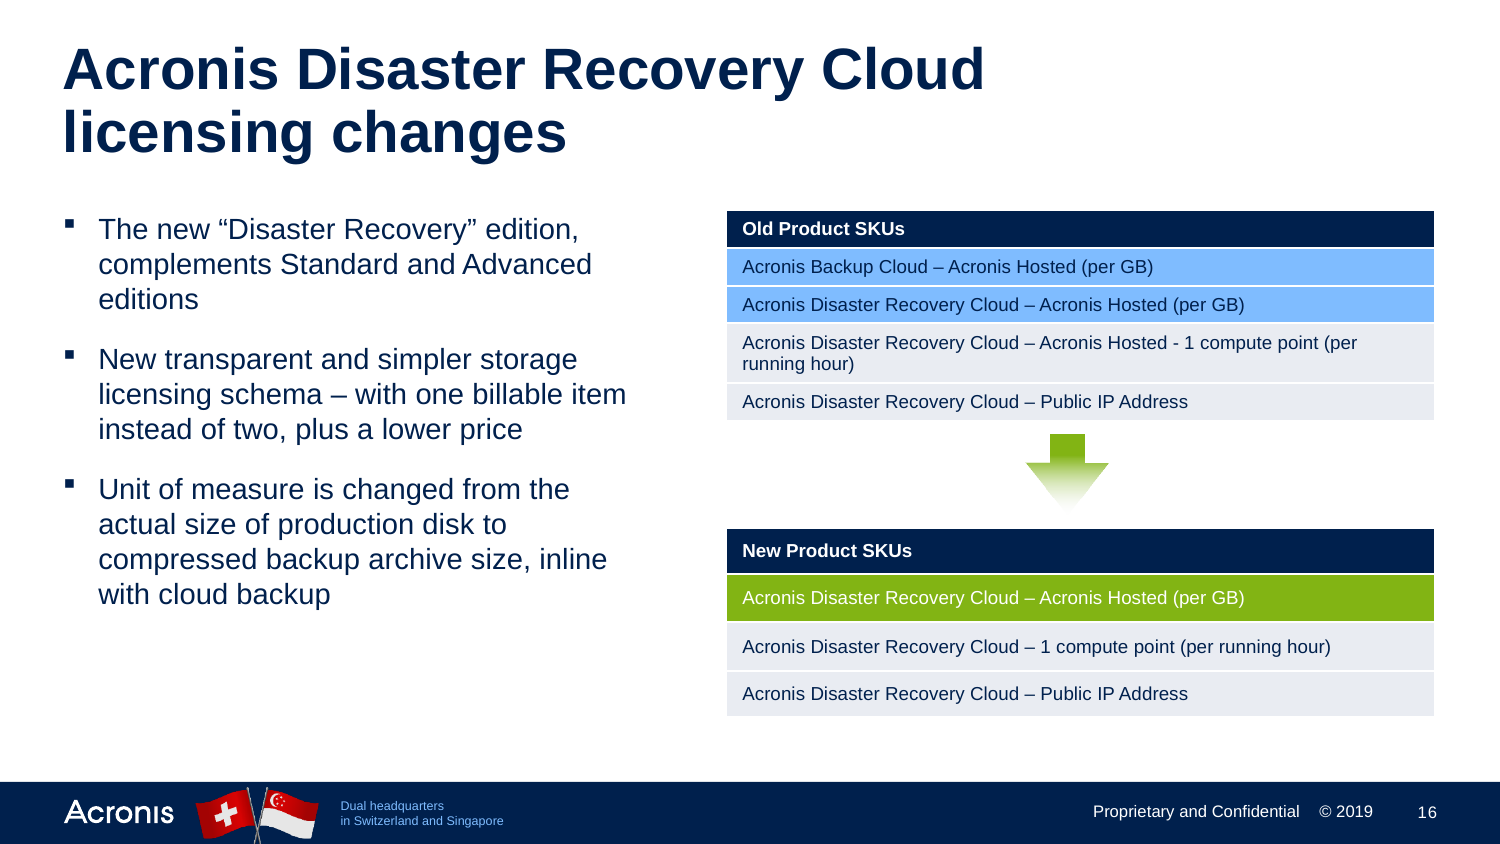

# Acronis Disaster Recovery Cloud licensing changes
The new “Disaster Recovery” edition, complements Standard and Advanced editions
New transparent and simpler storage licensing schema – with one billable item instead of two, plus a lower price
Unit of measure is changed from the actual size of production disk to compressed backup archive size, inline with cloud backup
| Old Product SKUs |
| --- |
| Acronis Backup Cloud – Acronis Hosted (per GB) |
| Acronis Disaster Recovery Cloud – Acronis Hosted (per GB) |
| Acronis Disaster Recovery Cloud – Acronis Hosted - 1 compute point (per running hour) |
| Acronis Disaster Recovery Cloud – Public IP Address |

| New Product SKUs |
| --- |
| Acronis Disaster Recovery Cloud – Acronis Hosted (per GB) |
| Acronis Disaster Recovery Cloud – 1 compute point (per running hour) |
| Acronis Disaster Recovery Cloud – Public IP Address |